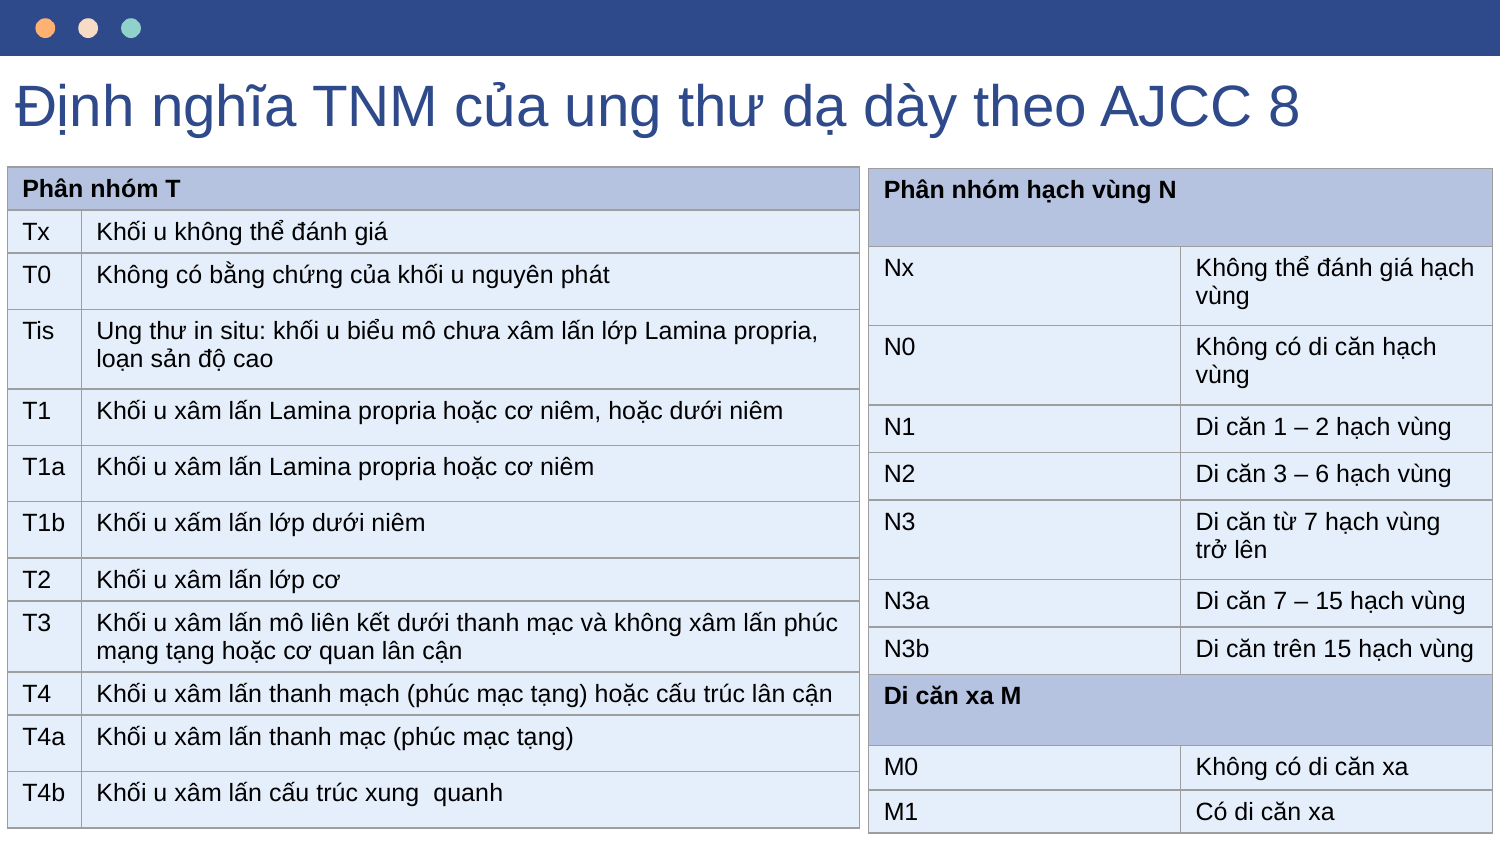

# Định nghĩa TNM của ung thư dạ dày theo AJCC 8
| Phân nhóm T |  |
| --- | --- |
| Tx | Khối u không thể đánh giá |
| T0 | Không có bằng chứng của khối u nguyên phát |
| Tis | Ung thư in situ: khối u biểu mô chưa xâm lấn lớp Lamina propria, loạn sản độ cao |
| T1 | Khối u xâm lấn Lamina propria hoặc cơ niêm, hoặc dưới niêm |
| T1a | Khối u xâm lấn Lamina propria hoặc cơ niêm |
| T1b | Khối u xấm lấn lớp dưới niêm |
| T2 | Khối u xâm lấn lớp cơ |
| T3 | Khối u xâm lấn mô liên kết dưới thanh mạc và không xâm lấn phúc mạng tạng hoặc cơ quan lân cận |
| T4 | Khối u xâm lấn thanh mạch (phúc mạc tạng) hoặc cấu trúc lân cận |
| T4a | Khối u xâm lấn thanh mạc (phúc mạc tạng) |
| T4b | Khối u xâm lấn cấu trúc xung quanh |
| Phân nhóm hạch vùng N |  |
| --- | --- |
| Nx | Không thể đánh giá hạch vùng |
| N0 | Không có di căn hạch vùng |
| N1 | Di căn 1 – 2 hạch vùng |
| N2 | Di căn 3 – 6 hạch vùng |
| N3 | Di căn từ 7 hạch vùng trở lên |
| N3a | Di căn 7 – 15 hạch vùng |
| N3b | Di căn trên 15 hạch vùng |
| Di căn xa M |  |
| --- | --- |
| M0 | Không có di căn xa |
| M1 | Có di căn xa |